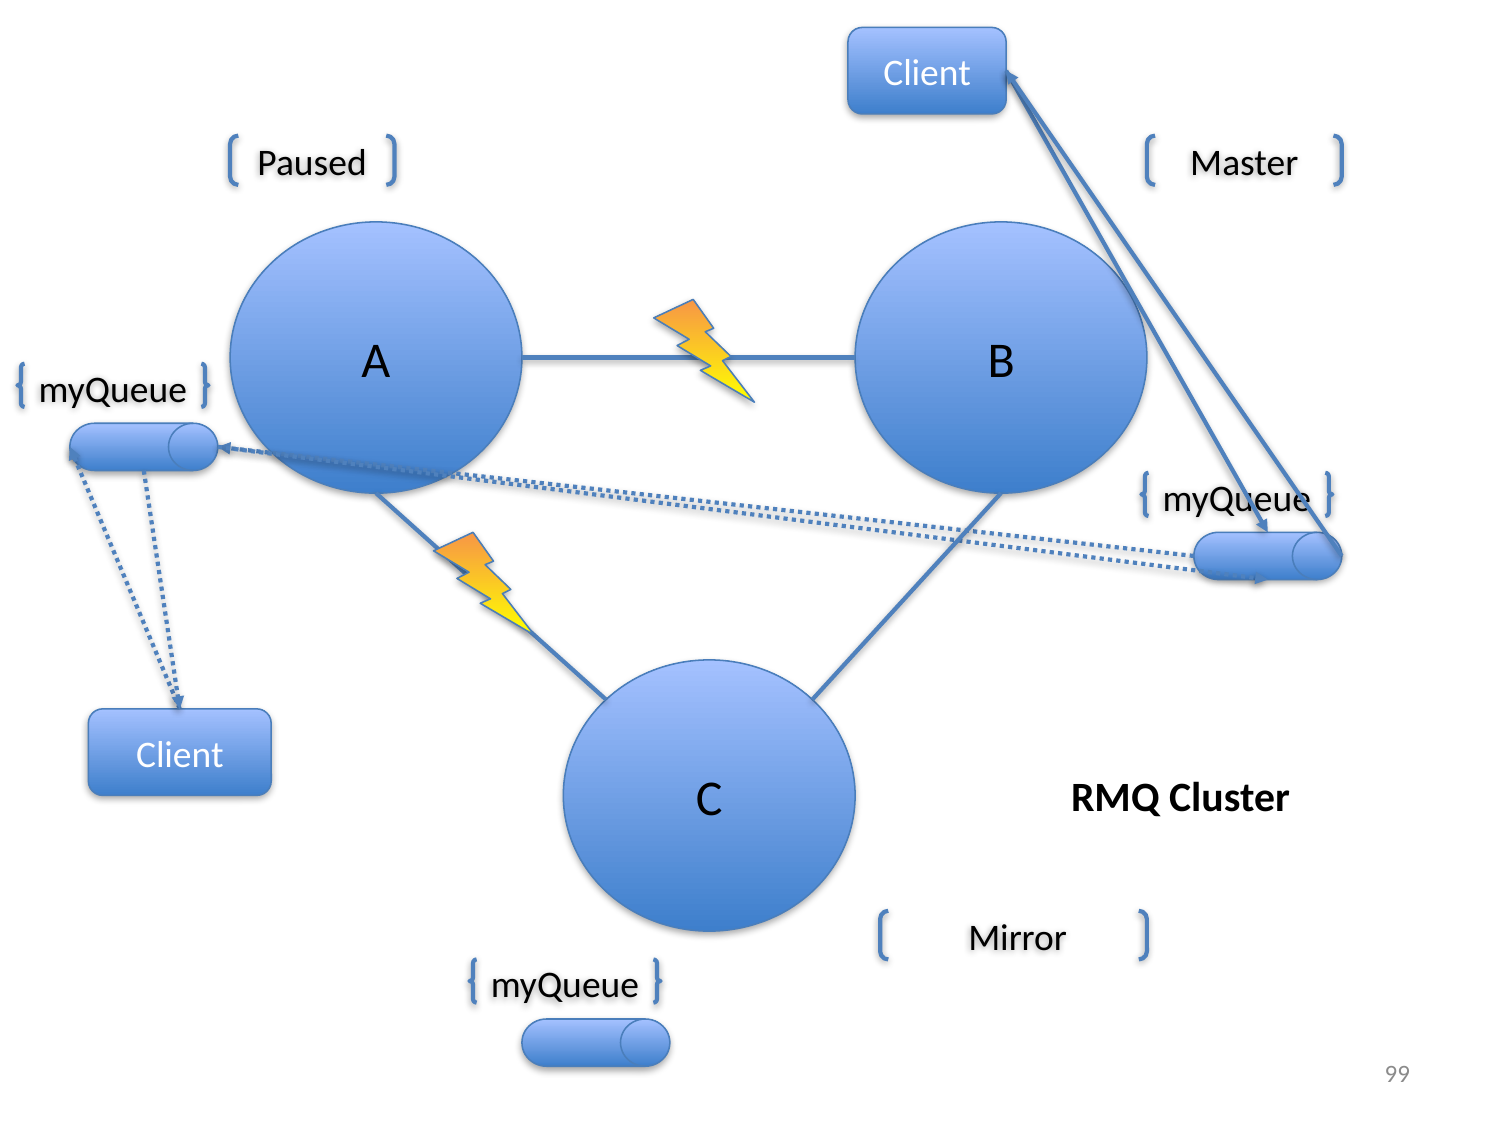

Client
Paused
Master
A
B

myQueue

myQueue

C
Client
RMQ Cluster
 Mirror
myQueue

99